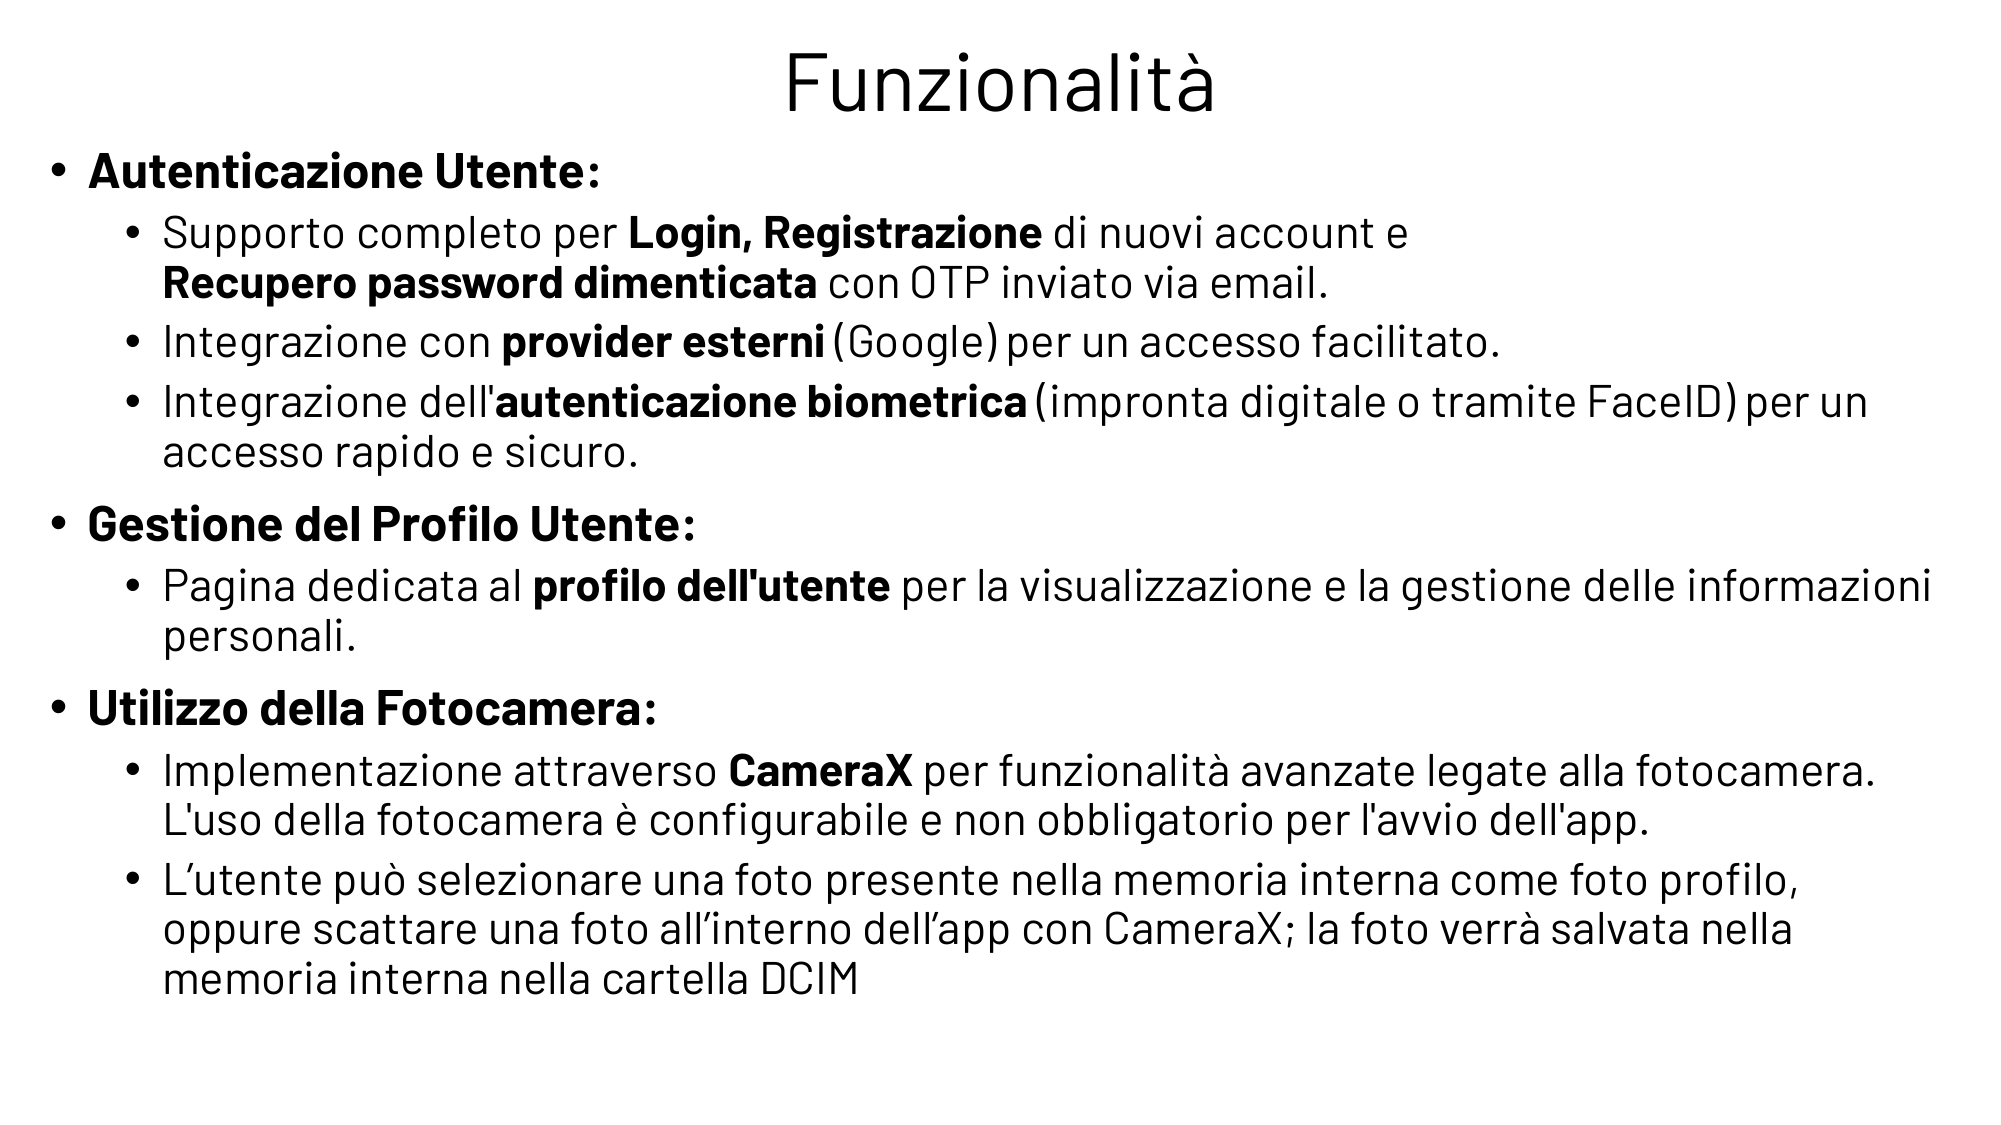

# Funzionalità
Autenticazione Utente:
Supporto completo per Login, Registrazione di nuovi account e
Recupero password dimenticata con OTP inviato via email.
Integrazione con provider esterni (Google) per un accesso facilitato.
Integrazione dell'autenticazione biometrica (impronta digitale o tramite FaceID) per un accesso rapido e sicuro.
Gestione del Profilo Utente:
Pagina dedicata al profilo dell'utente per la visualizzazione e la gestione delle informazioni personali.
Utilizzo della Fotocamera:
Implementazione attraverso CameraX per funzionalità avanzate legate alla fotocamera. L'uso della fotocamera è configurabile e non obbligatorio per l'avvio dell'app.
L’utente può selezionare una foto presente nella memoria interna come foto profilo, oppure scattare una foto all’interno dell’app con CameraX; la foto verrà salvata nella memoria interna nella cartella DCIM